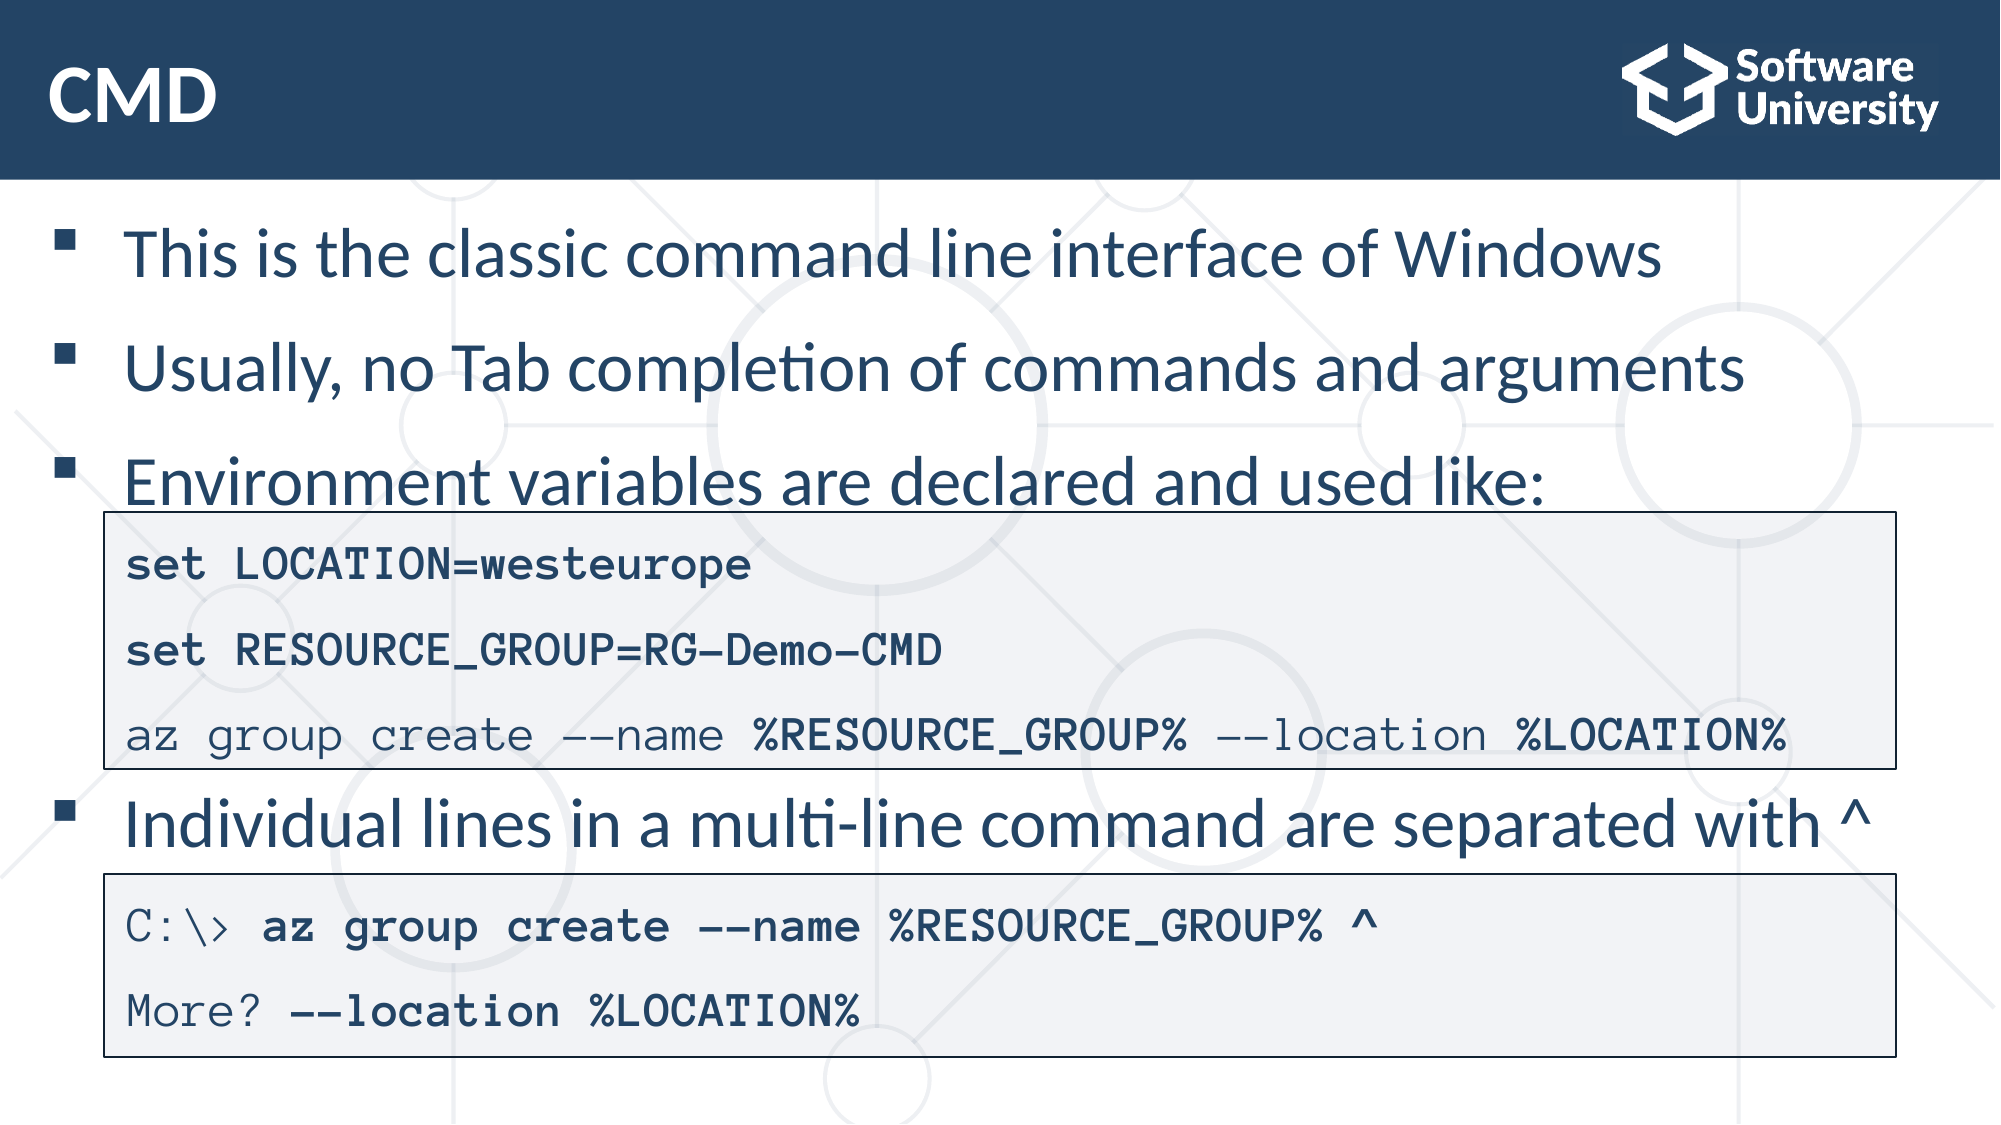

# CMD
This is the classic command line interface of Windows
Usually, no Tab completion of commands and arguments
Environment variables are declared and used like:

Individual lines in a multi-line command are separated with ^
set LOCATION=westeurope
set RESOURCE_GROUP=RG-Demo-CMD
az group create --name %RESOURCE_GROUP% --location %LOCATION%
C:\> az group create --name %RESOURCE_GROUP% ^
More? --location %LOCATION%